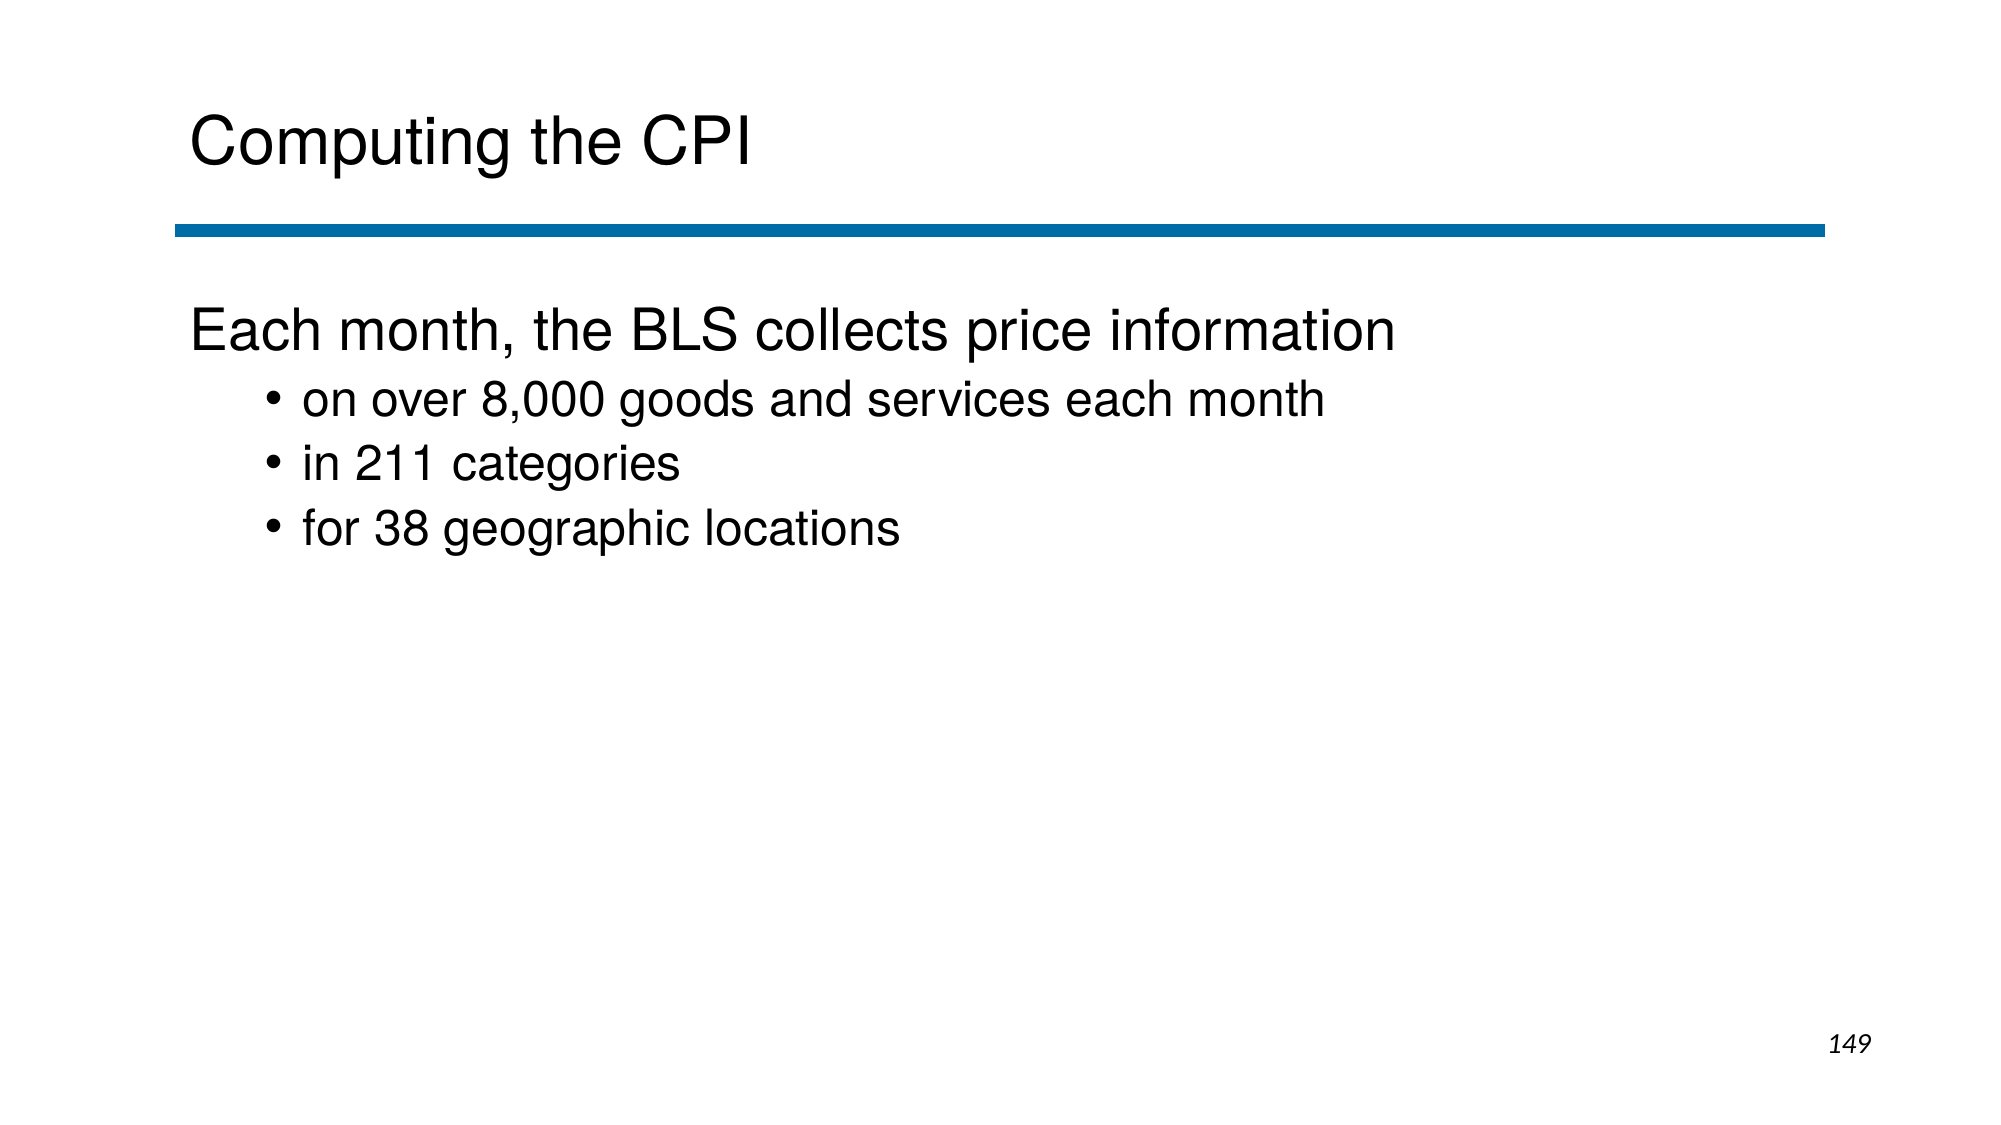

# Computing the CPI
Each month, the BLS collects price information
on over 8,000 goods and services each month
in 211 categories
for 38 geographic locations